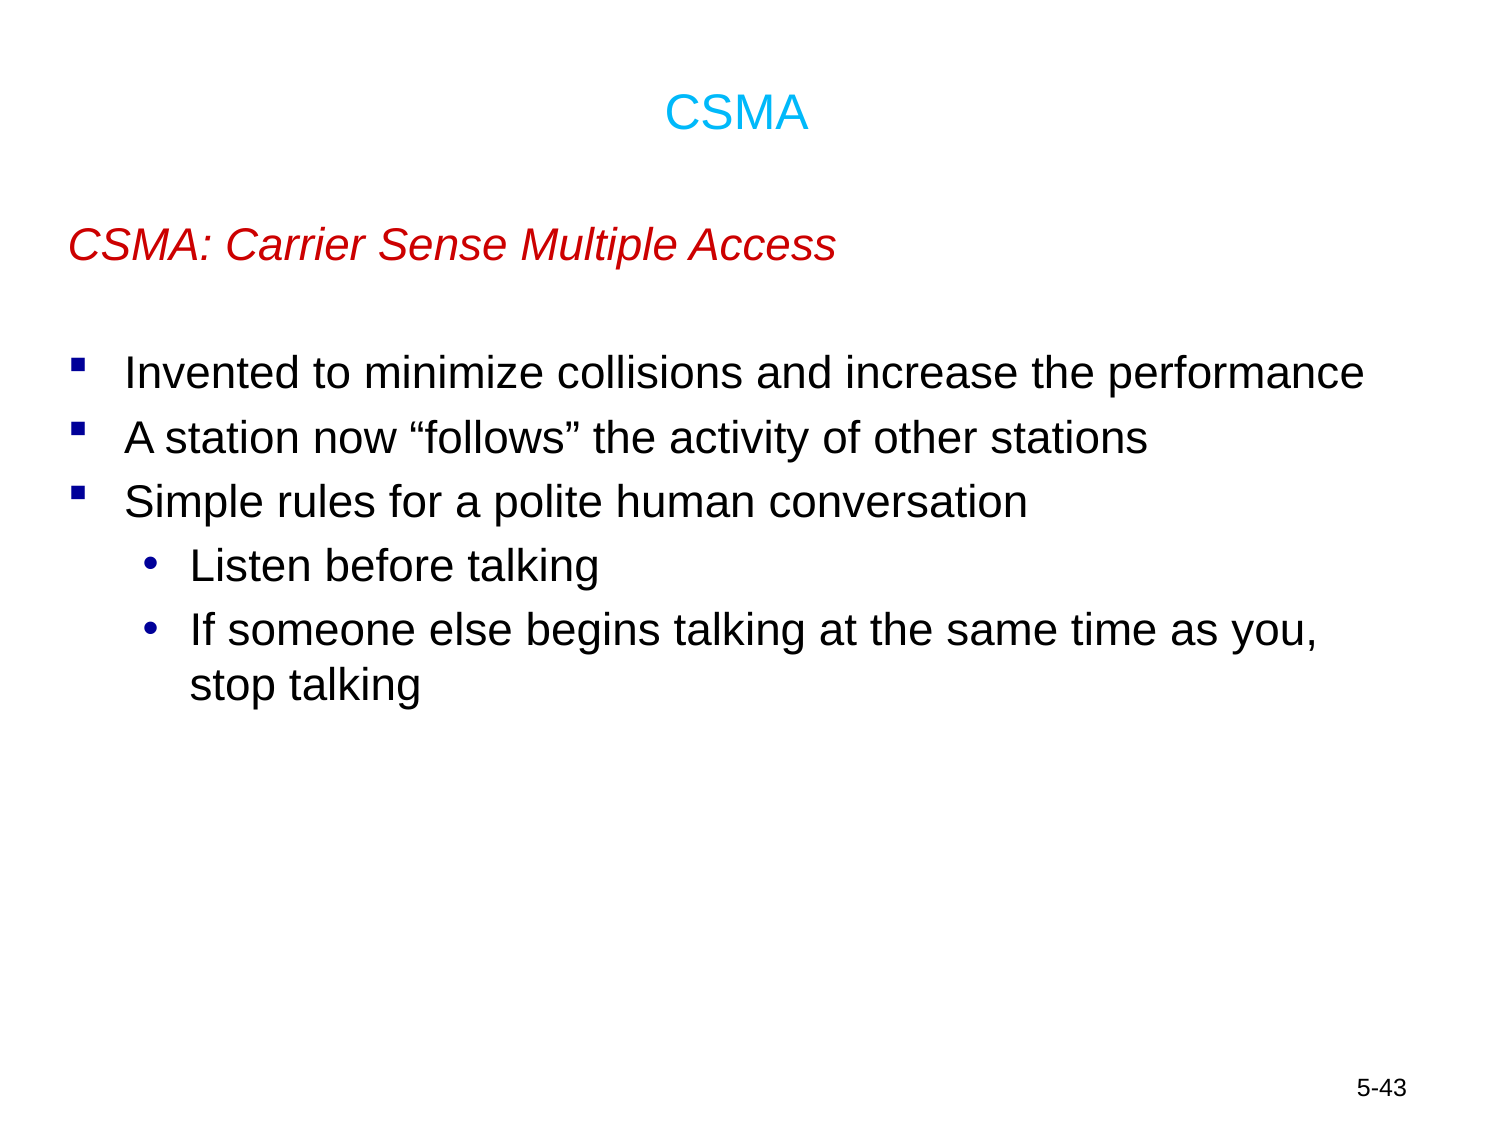

CSMA
CSMA: Carrier Sense Multiple Access

Invented to minimize collisions and increase the performance
A station now “follows” the activity of other stations
Simple rules for a polite human conversation
Listen before talking
If someone else begins talking at the same time as you, stop talking
5-43